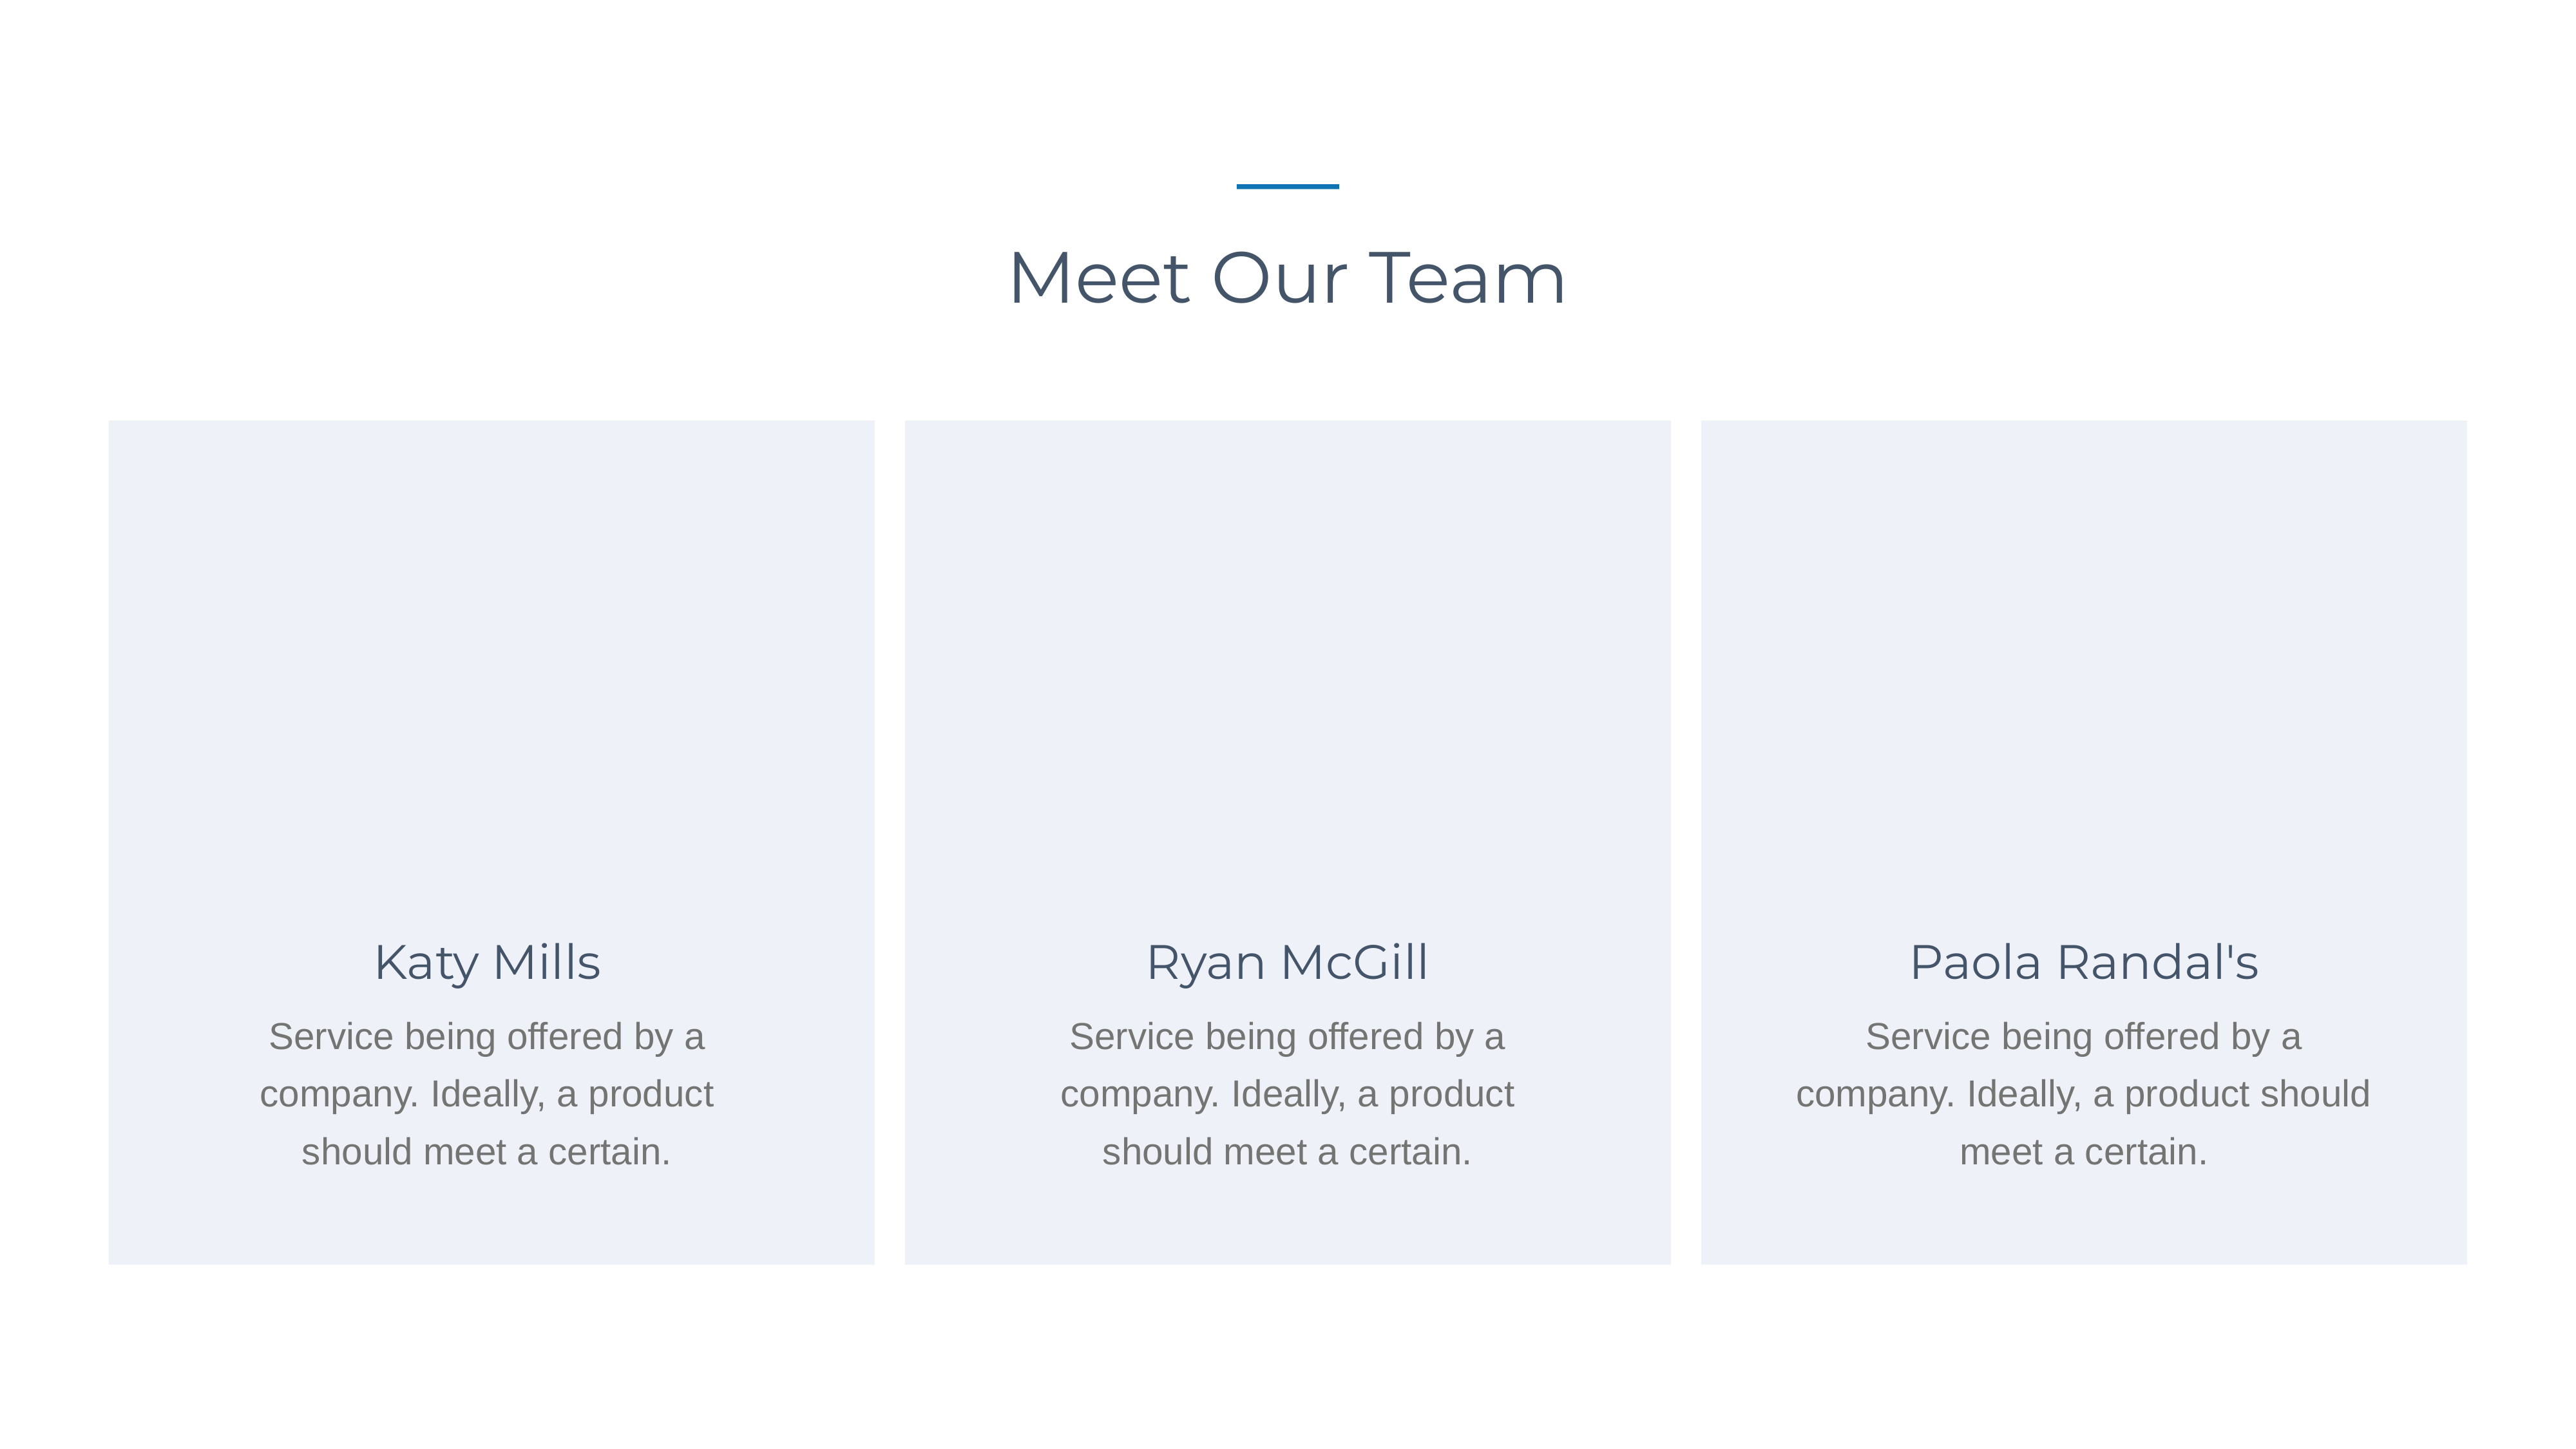

Meet Our Team

Katy Mills
Ryan McGill
Paola Randal's
Service being offered by a company. Ideally, a product should meet a certain.
Service being offered by a company. Ideally, a product should meet a certain.
Service being offered by a company. Ideally, a product should meet a certain.